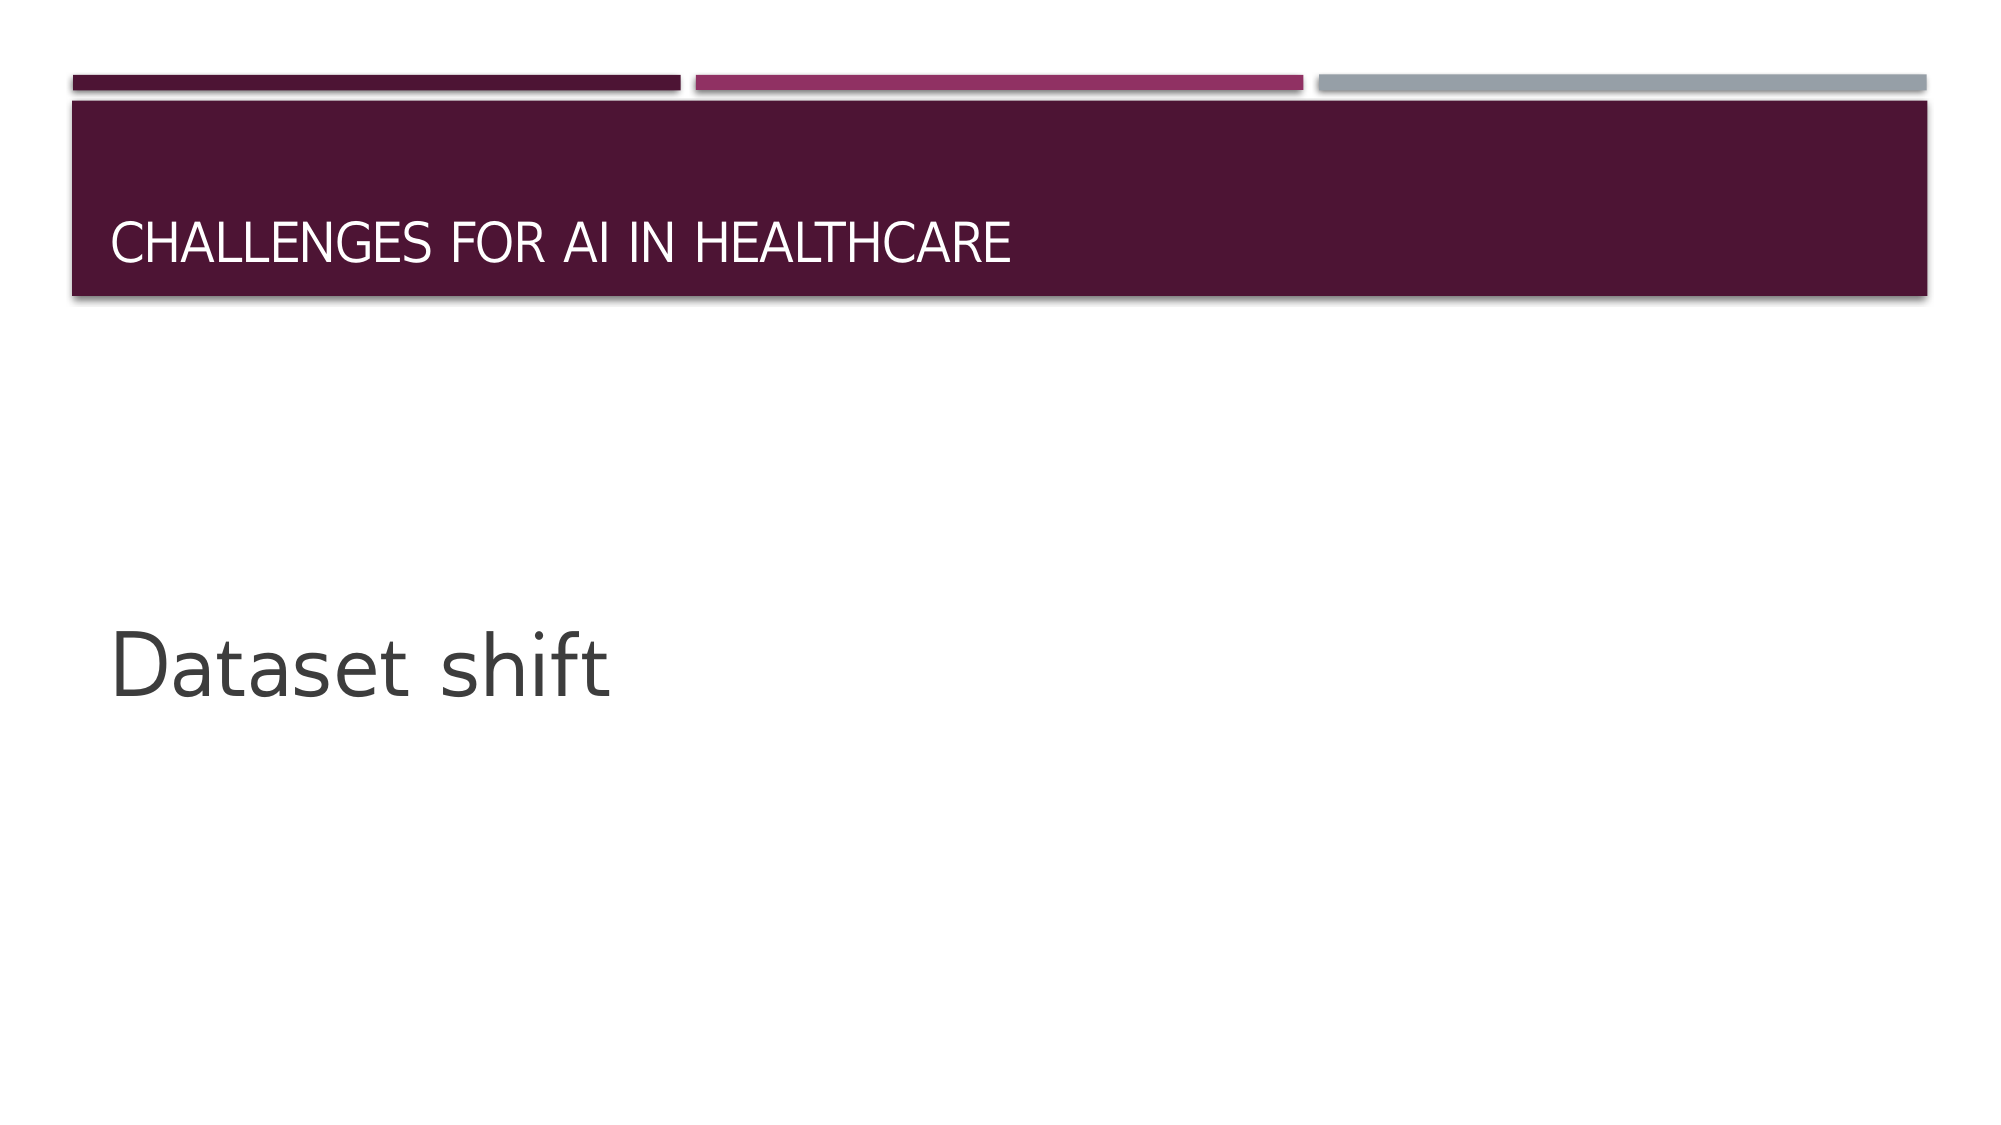

# Challenges for AI in Healthcare
Dataset shift